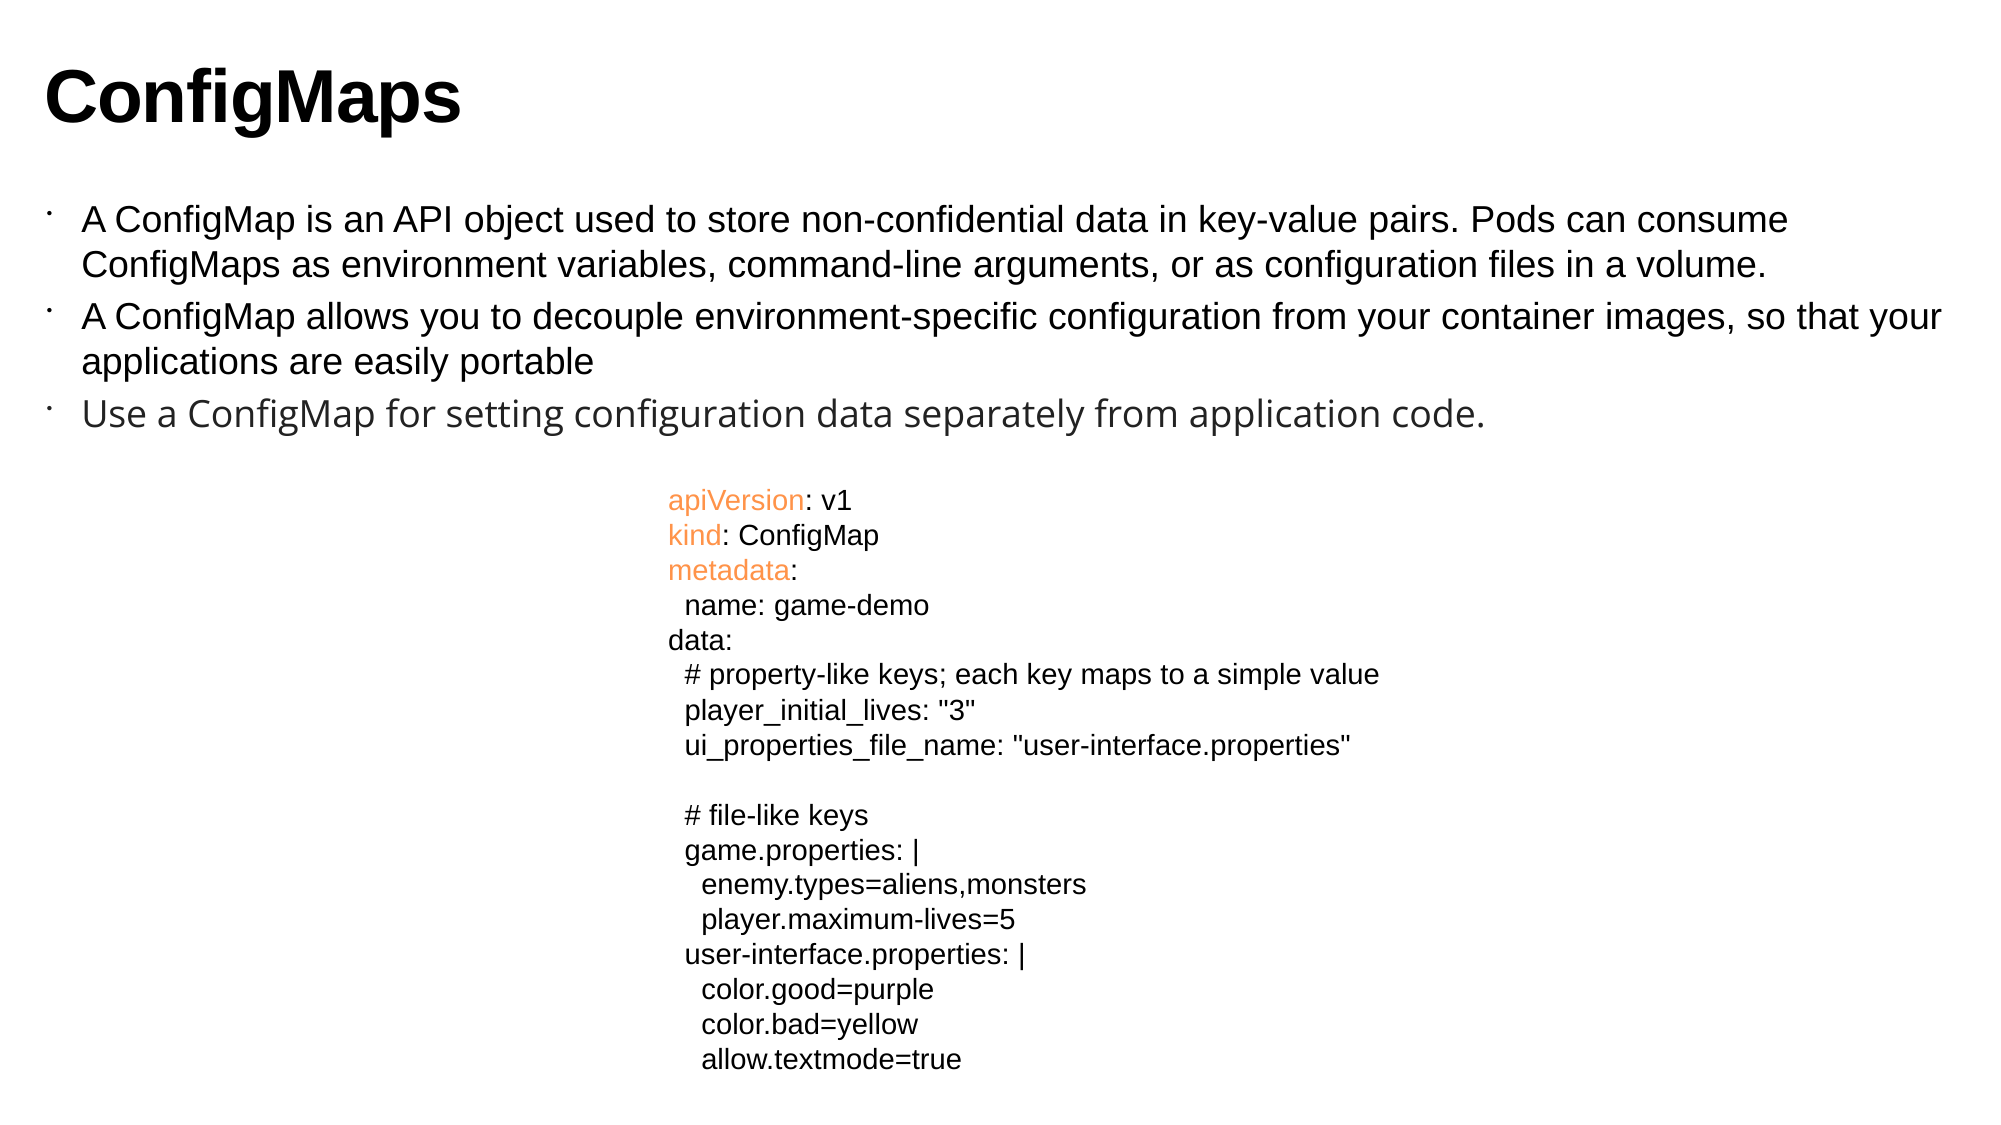

# ConfigMaps
A ConfigMap is an API object used to store non-confidential data in key-value pairs. Pods can consume ConfigMaps as environment variables, command-line arguments, or as configuration files in a volume.
A ConfigMap allows you to decouple environment-specific configuration from your container images, so that your applications are easily portable
Use a ConfigMap for setting configuration data separately from application code.
apiVersion: v1
kind: ConfigMap
metadata:
  name: game-demo
data:
  # property-like keys; each key maps to a simple value
  player_initial_lives: "3"
  ui_properties_file_name: "user-interface.properties"

  # file-like keys
  game.properties: |
    enemy.types=aliens,monsters
    player.maximum-lives=5
  user-interface.properties: |
    color.good=purple
    color.bad=yellow
    allow.textmode=true